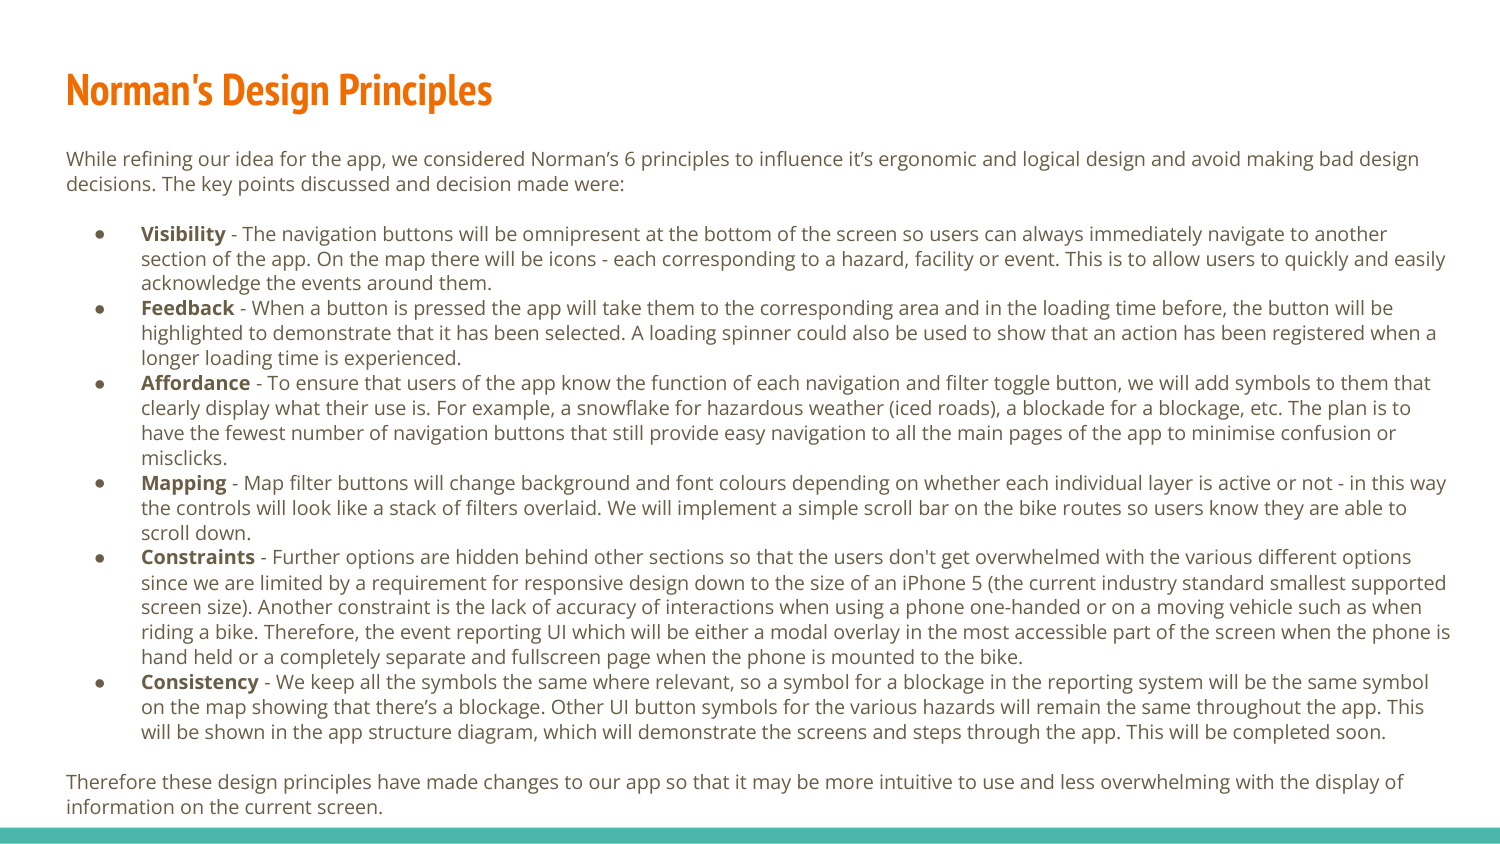

# Norman's Design Principles
While refining our idea for the app, we considered Norman’s 6 principles to influence it’s ergonomic and logical design and avoid making bad design decisions. The key points discussed and decision made were:
Visibility - The navigation buttons will be omnipresent at the bottom of the screen so users can always immediately navigate to another section of the app. On the map there will be icons - each corresponding to a hazard, facility or event. This is to allow users to quickly and easily acknowledge the events around them.
Feedback - When a button is pressed the app will take them to the corresponding area and in the loading time before, the button will be highlighted to demonstrate that it has been selected. A loading spinner could also be used to show that an action has been registered when a longer loading time is experienced.
Affordance - To ensure that users of the app know the function of each navigation and filter toggle button, we will add symbols to them that clearly display what their use is. For example, a snowflake for hazardous weather (iced roads), a blockade for a blockage, etc. The plan is to have the fewest number of navigation buttons that still provide easy navigation to all the main pages of the app to minimise confusion or misclicks.
Mapping - Map filter buttons will change background and font colours depending on whether each individual layer is active or not - in this way the controls will look like a stack of filters overlaid. We will implement a simple scroll bar on the bike routes so users know they are able to scroll down.
Constraints - Further options are hidden behind other sections so that the users don't get overwhelmed with the various different options since we are limited by a requirement for responsive design down to the size of an iPhone 5 (the current industry standard smallest supported screen size). Another constraint is the lack of accuracy of interactions when using a phone one-handed or on a moving vehicle such as when riding a bike. Therefore, the event reporting UI which will be either a modal overlay in the most accessible part of the screen when the phone is hand held or a completely separate and fullscreen page when the phone is mounted to the bike.
Consistency - We keep all the symbols the same where relevant, so a symbol for a blockage in the reporting system will be the same symbol on the map showing that there’s a blockage. Other UI button symbols for the various hazards will remain the same throughout the app. This will be shown in the app structure diagram, which will demonstrate the screens and steps through the app. This will be completed soon.
Therefore these design principles have made changes to our app so that it may be more intuitive to use and less overwhelming with the display of information on the current screen.